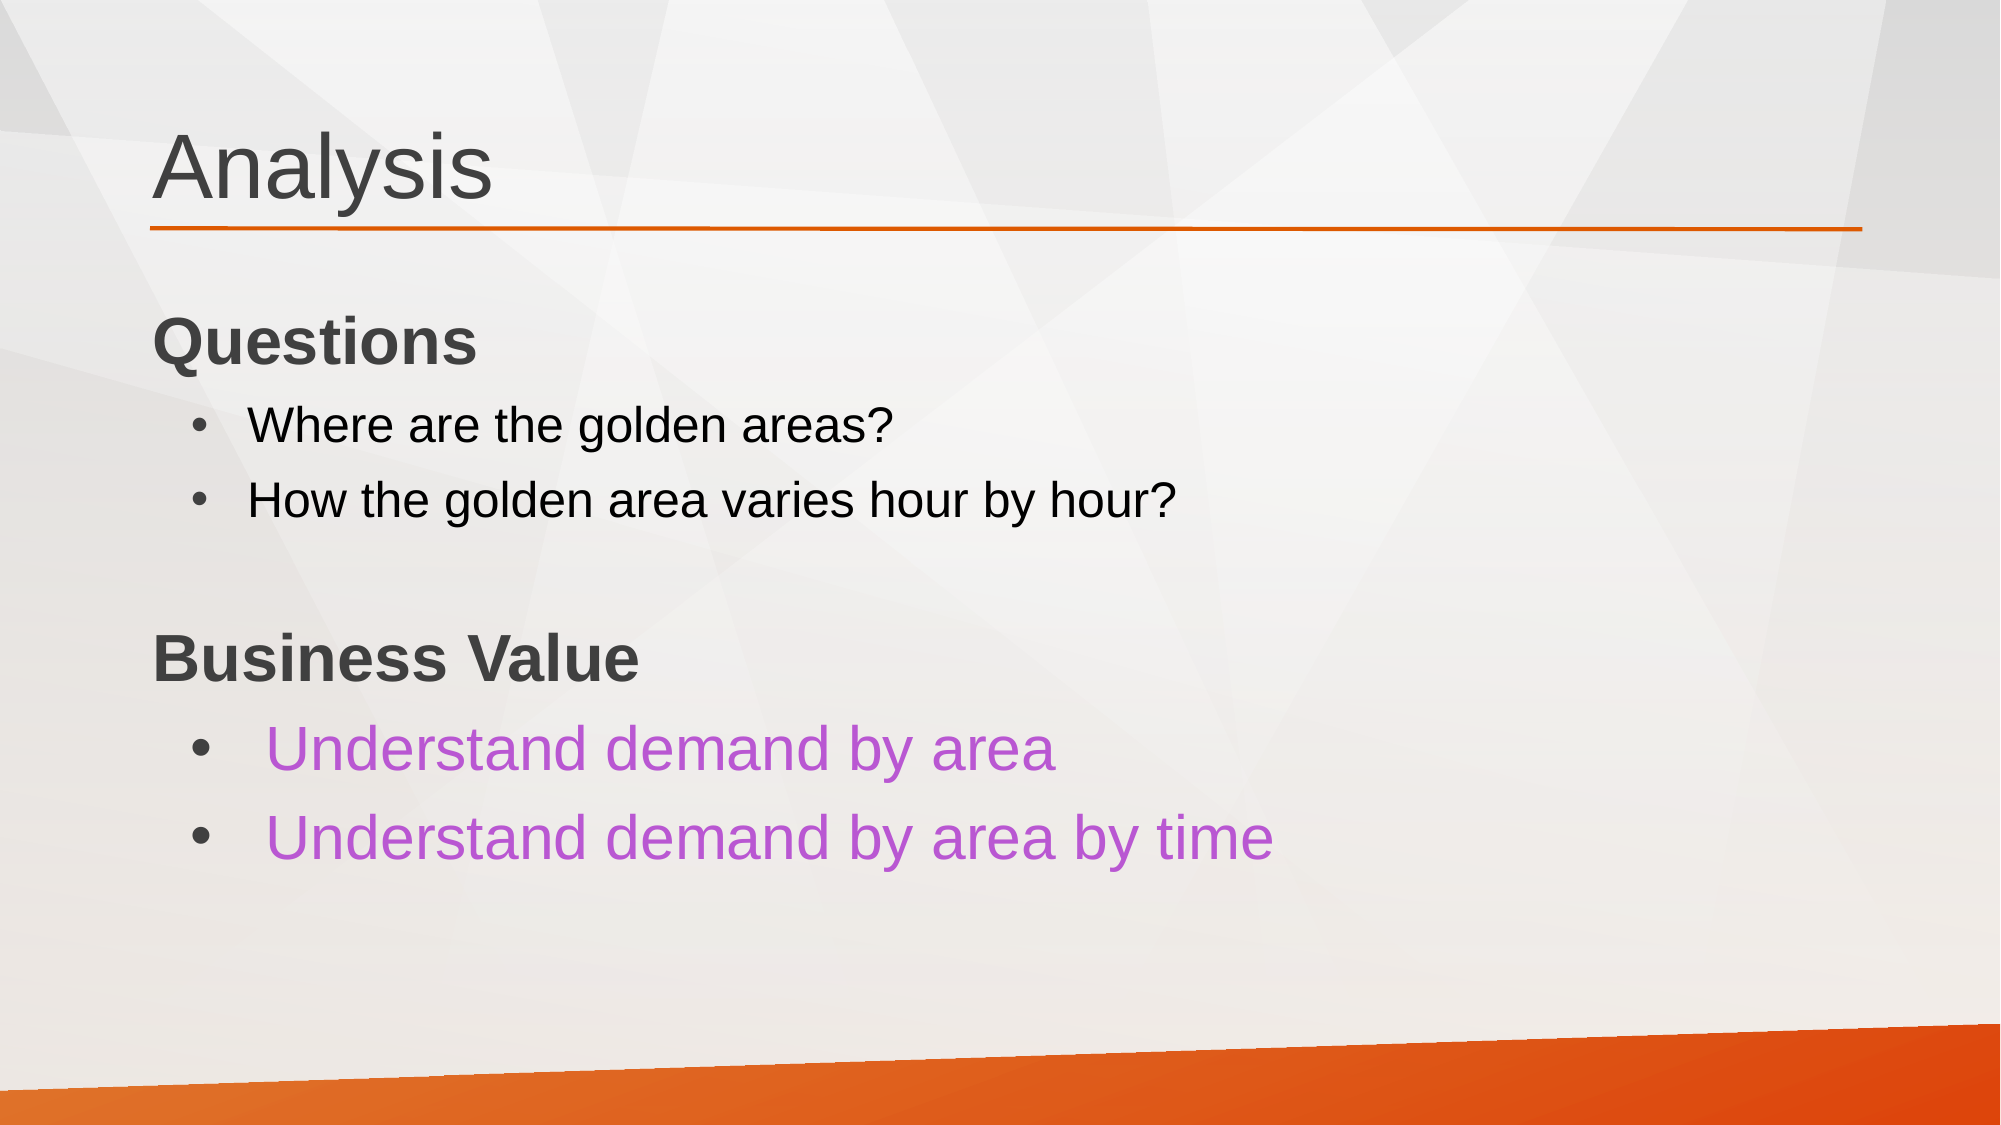

# Analysis
Questions
Where are the golden areas?
How the golden area varies hour by hour?

Business Value
Understand demand by area
Understand demand by area by time